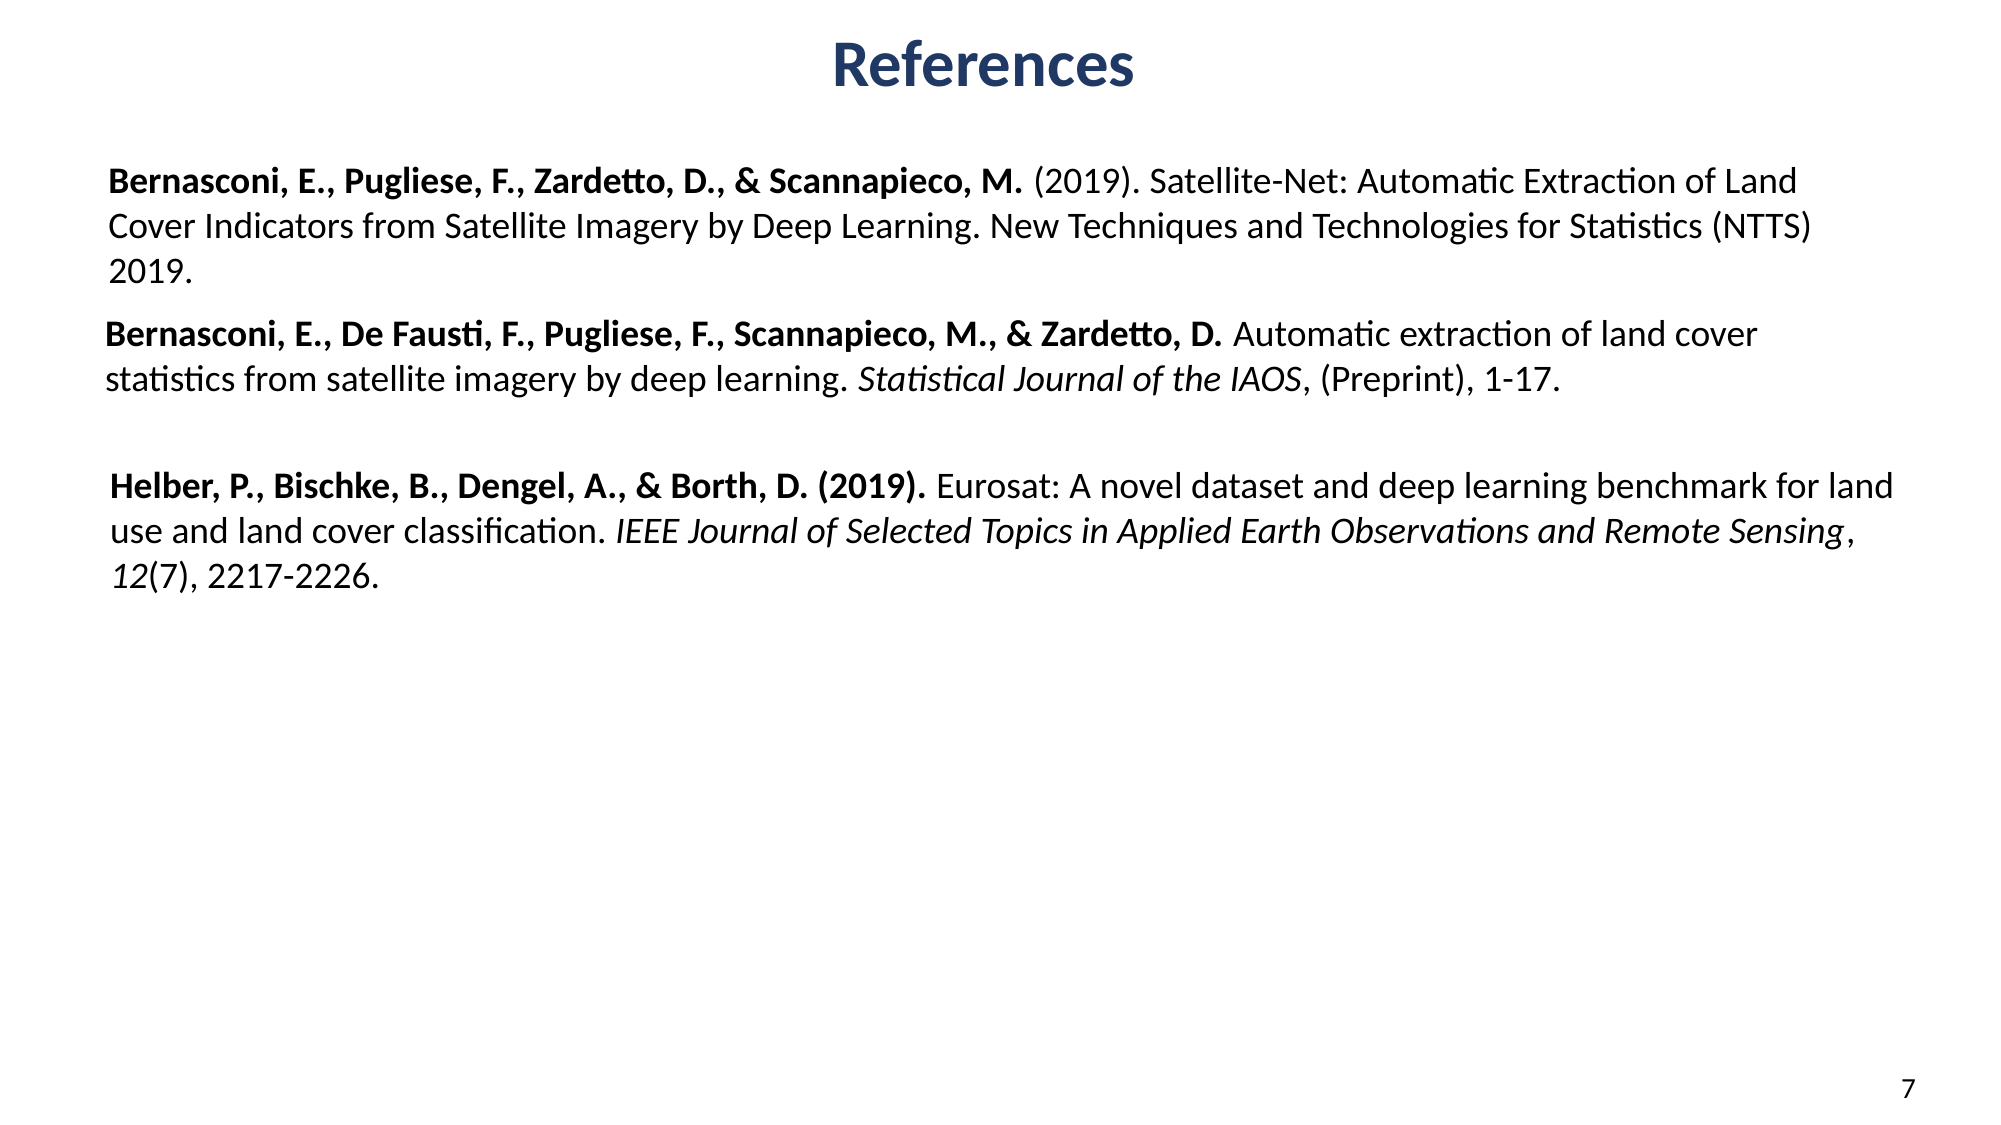

References
Bernasconi, E., Pugliese, F., Zardetto, D., & Scannapieco, M. (2019). Satellite-Net: Automatic Extraction of Land Cover Indicators from Satellite Imagery by Deep Learning. New Techniques and Technologies for Statistics (NTTS) 2019.
Bernasconi, E., De Fausti, F., Pugliese, F., Scannapieco, M., & Zardetto, D. Automatic extraction of land cover statistics from satellite imagery by deep learning. Statistical Journal of the IAOS, (Preprint), 1-17.
Helber, P., Bischke, B., Dengel, A., & Borth, D. (2019). Eurosat: A novel dataset and deep learning benchmark for land use and land cover classification. IEEE Journal of Selected Topics in Applied Earth Observations and Remote Sensing, 12(7), 2217-2226.
7